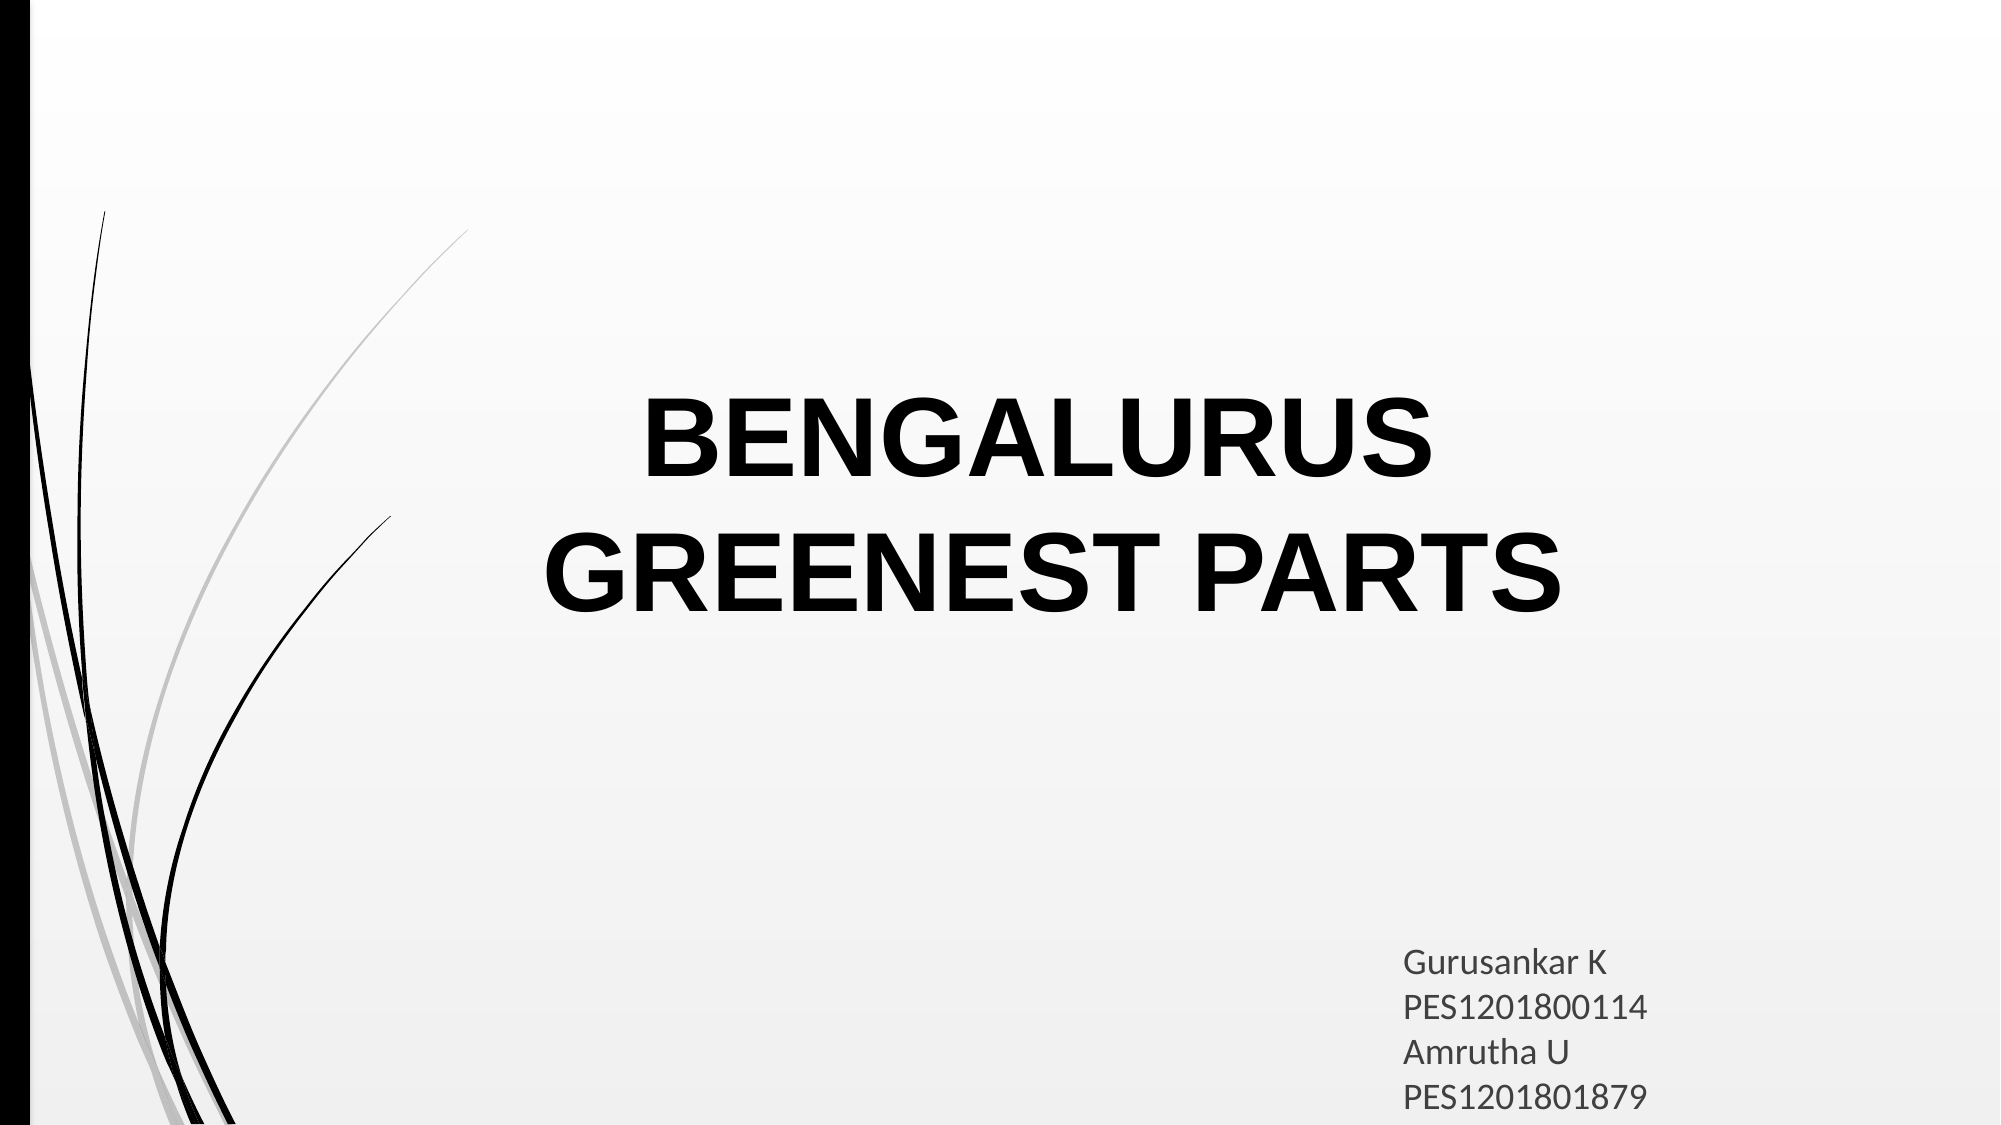

BENGALURUS
GREENEST PARTS

Gurusankar K		PES1201800114
Amrutha U		PES1201801879
Srinidhi T      		PES1201800255